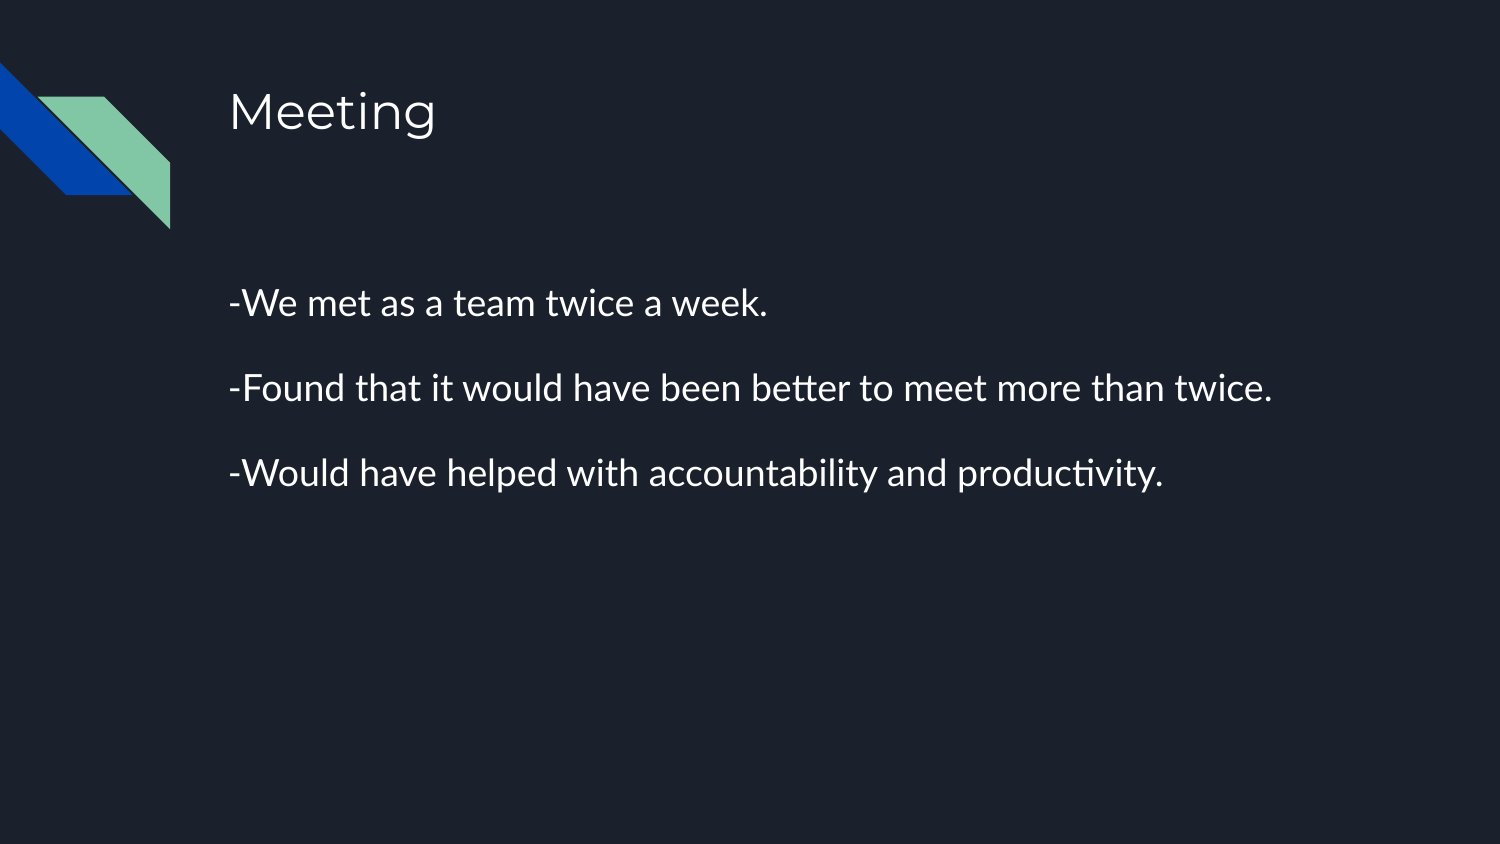

# Meeting
-We met as a team twice a week.
-Found that it would have been better to meet more than twice.
-Would have helped with accountability and productivity.